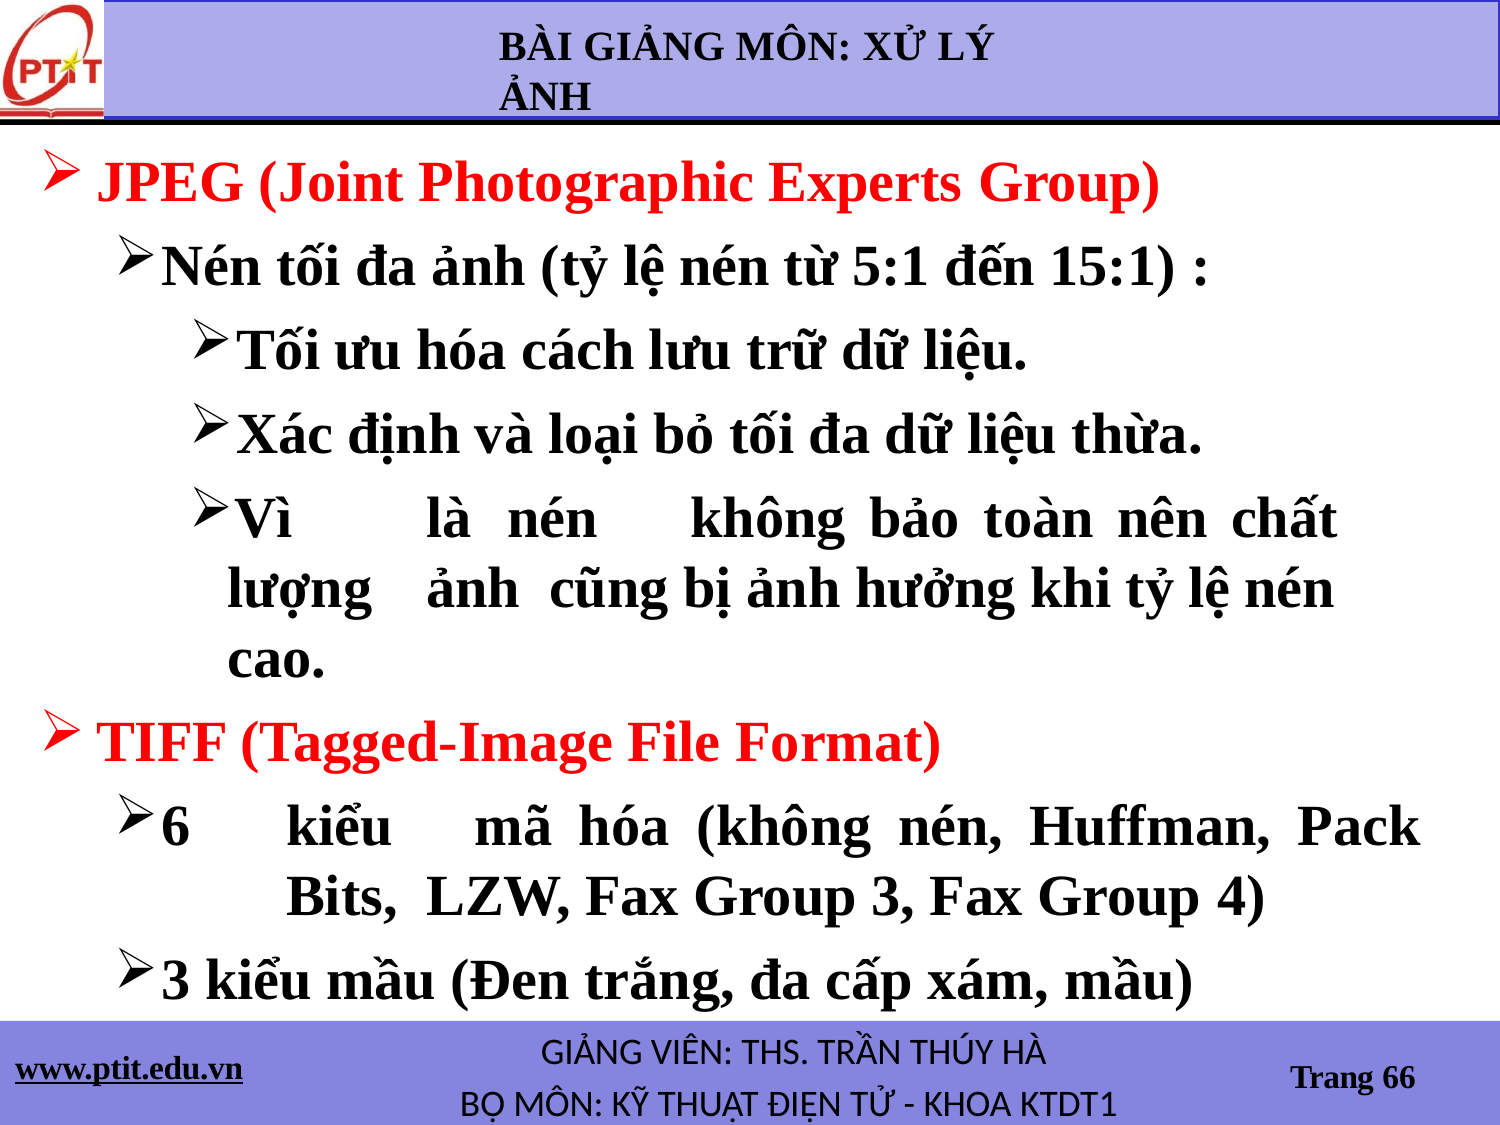

# BÀI GIẢNG MÔN: XỬ LÝ ẢNH
JPEG (Joint Photographic Experts Group)
Nén tối đa ảnh (tỷ lệ nén từ 5:1 đến 15:1) :
Tối ưu hóa cách lưu trữ dữ liệu.
Xác định và loại bỏ tối đa dữ liệu thừa.
Vì	là	nén	không	bảo	toàn	nên	chất	lượng	ảnh  cũng bị ảnh hưởng khi tỷ lệ nén cao.
TIFF (Tagged-Image File Format)
6	kiểu	mã	hóa	(không	nén,	Huffman,	Pack	Bits,  LZW, Fax Group 3, Fax Group 4)
3 kiểu mầu (Đen trắng, đa cấp xám, mầu)

GIẢNG VIÊN: THS. TRẦN THÚY HÀ
BỘ MÔN: KỸ THUẬT ĐIỆN TỬ - KHOA KTDT1
www.ptit.edu.vn
Trang 66